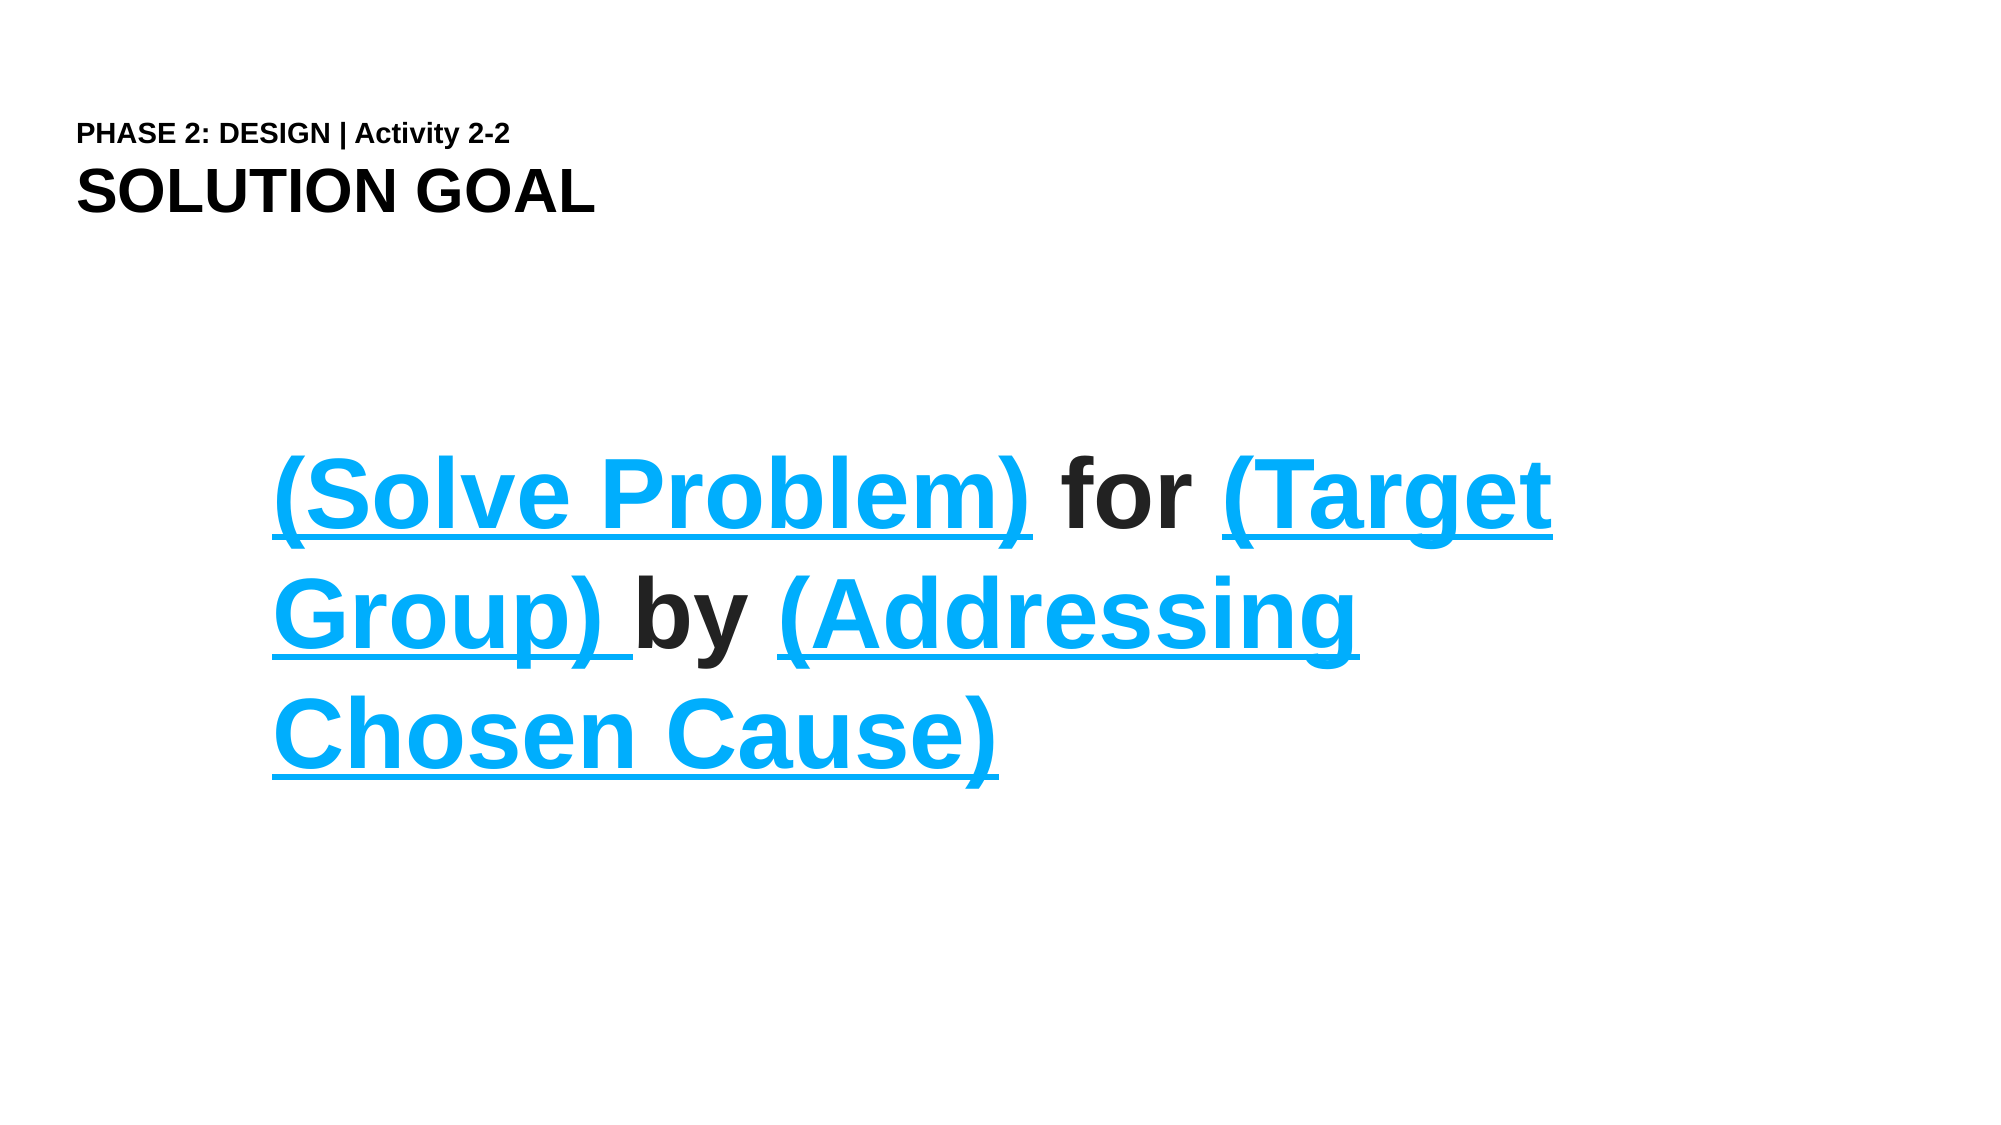

PHASE 2: DESIGN | Activity 2-2
SOLUTION GOAL
(Solve Problem) for (Target Group) by (Addressing Chosen Cause)